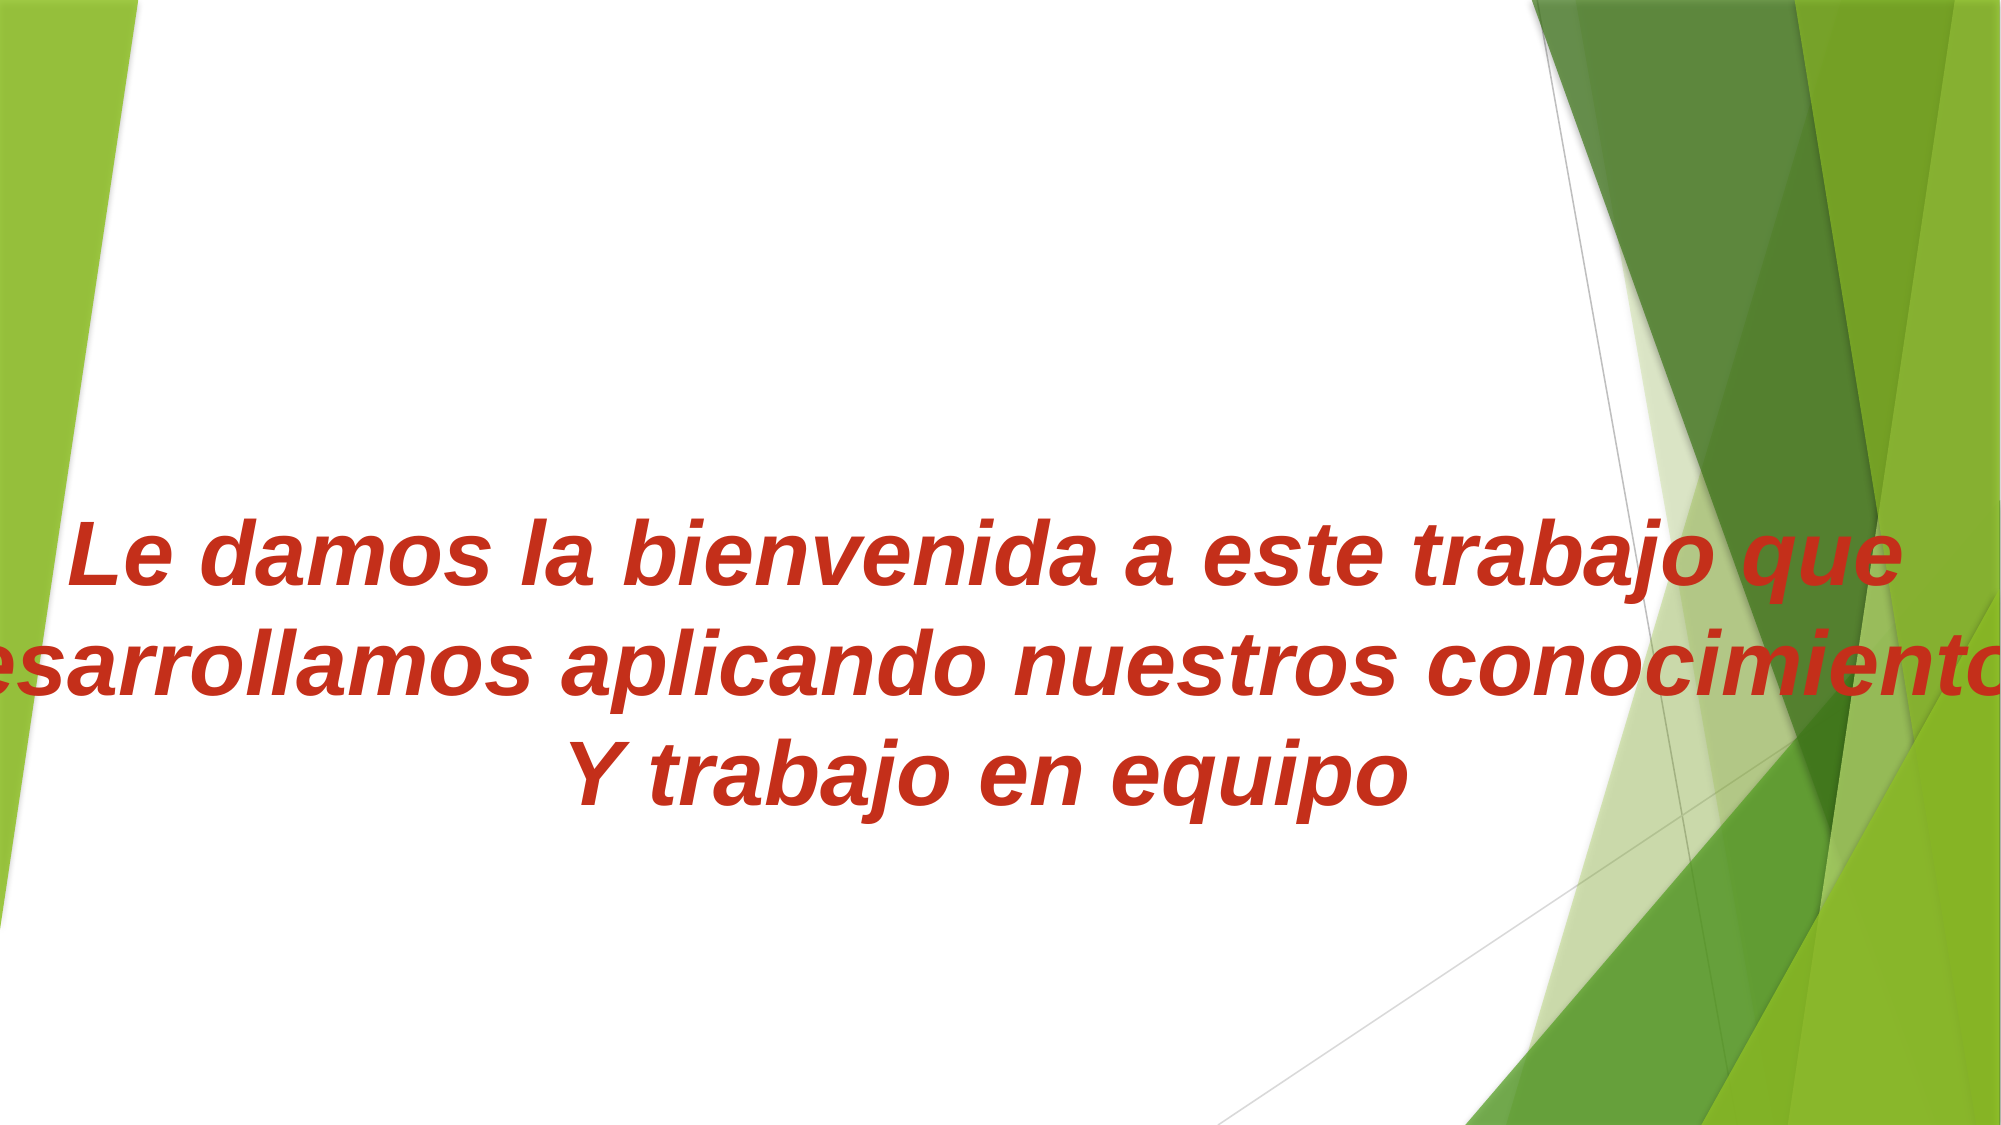

Le damos la bienvenida a este trabajo que
Desarrollamos aplicando nuestros conocimientos
Y trabajo en equipo